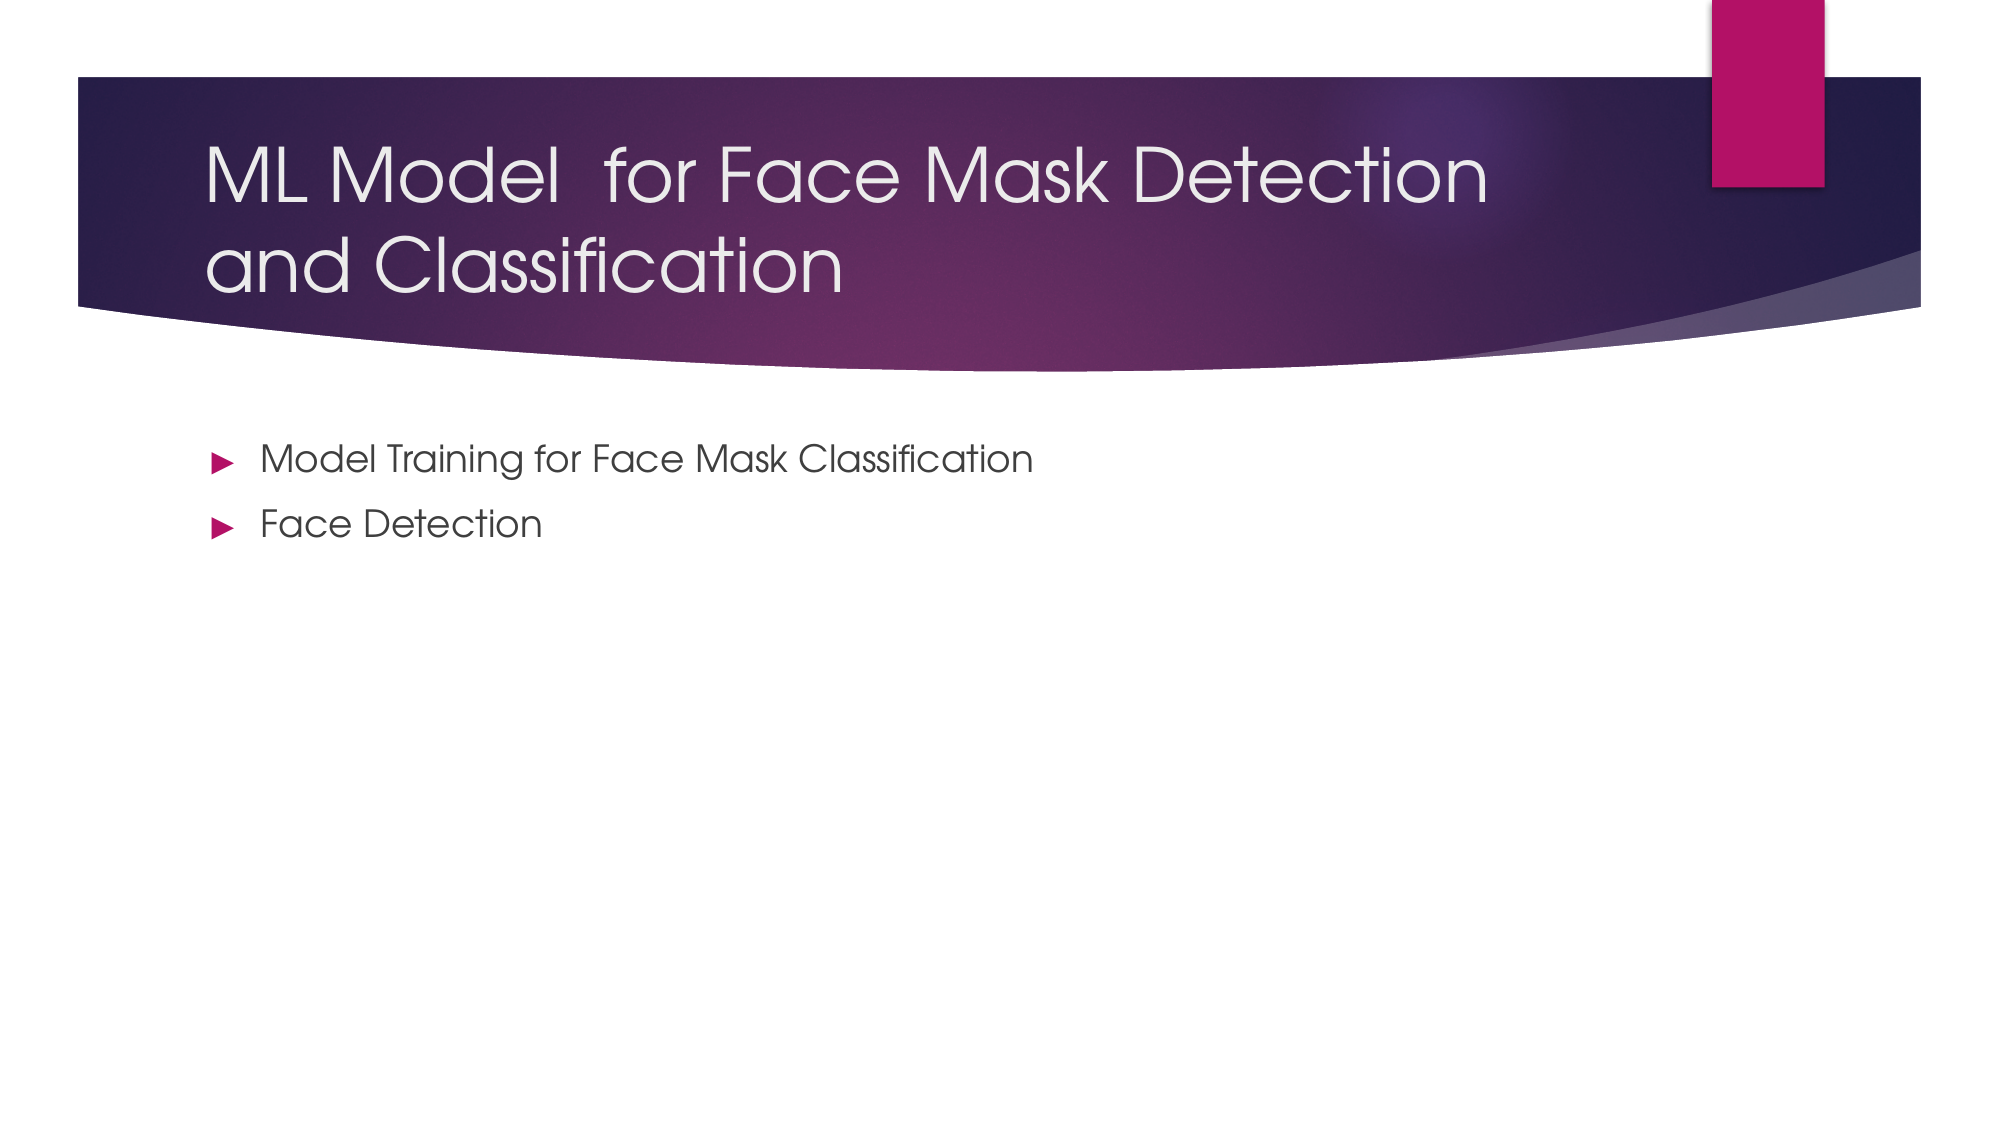

# ML Model  for Face Mask Detection and Classification
Model Training for Face Mask Classification
Face Detection